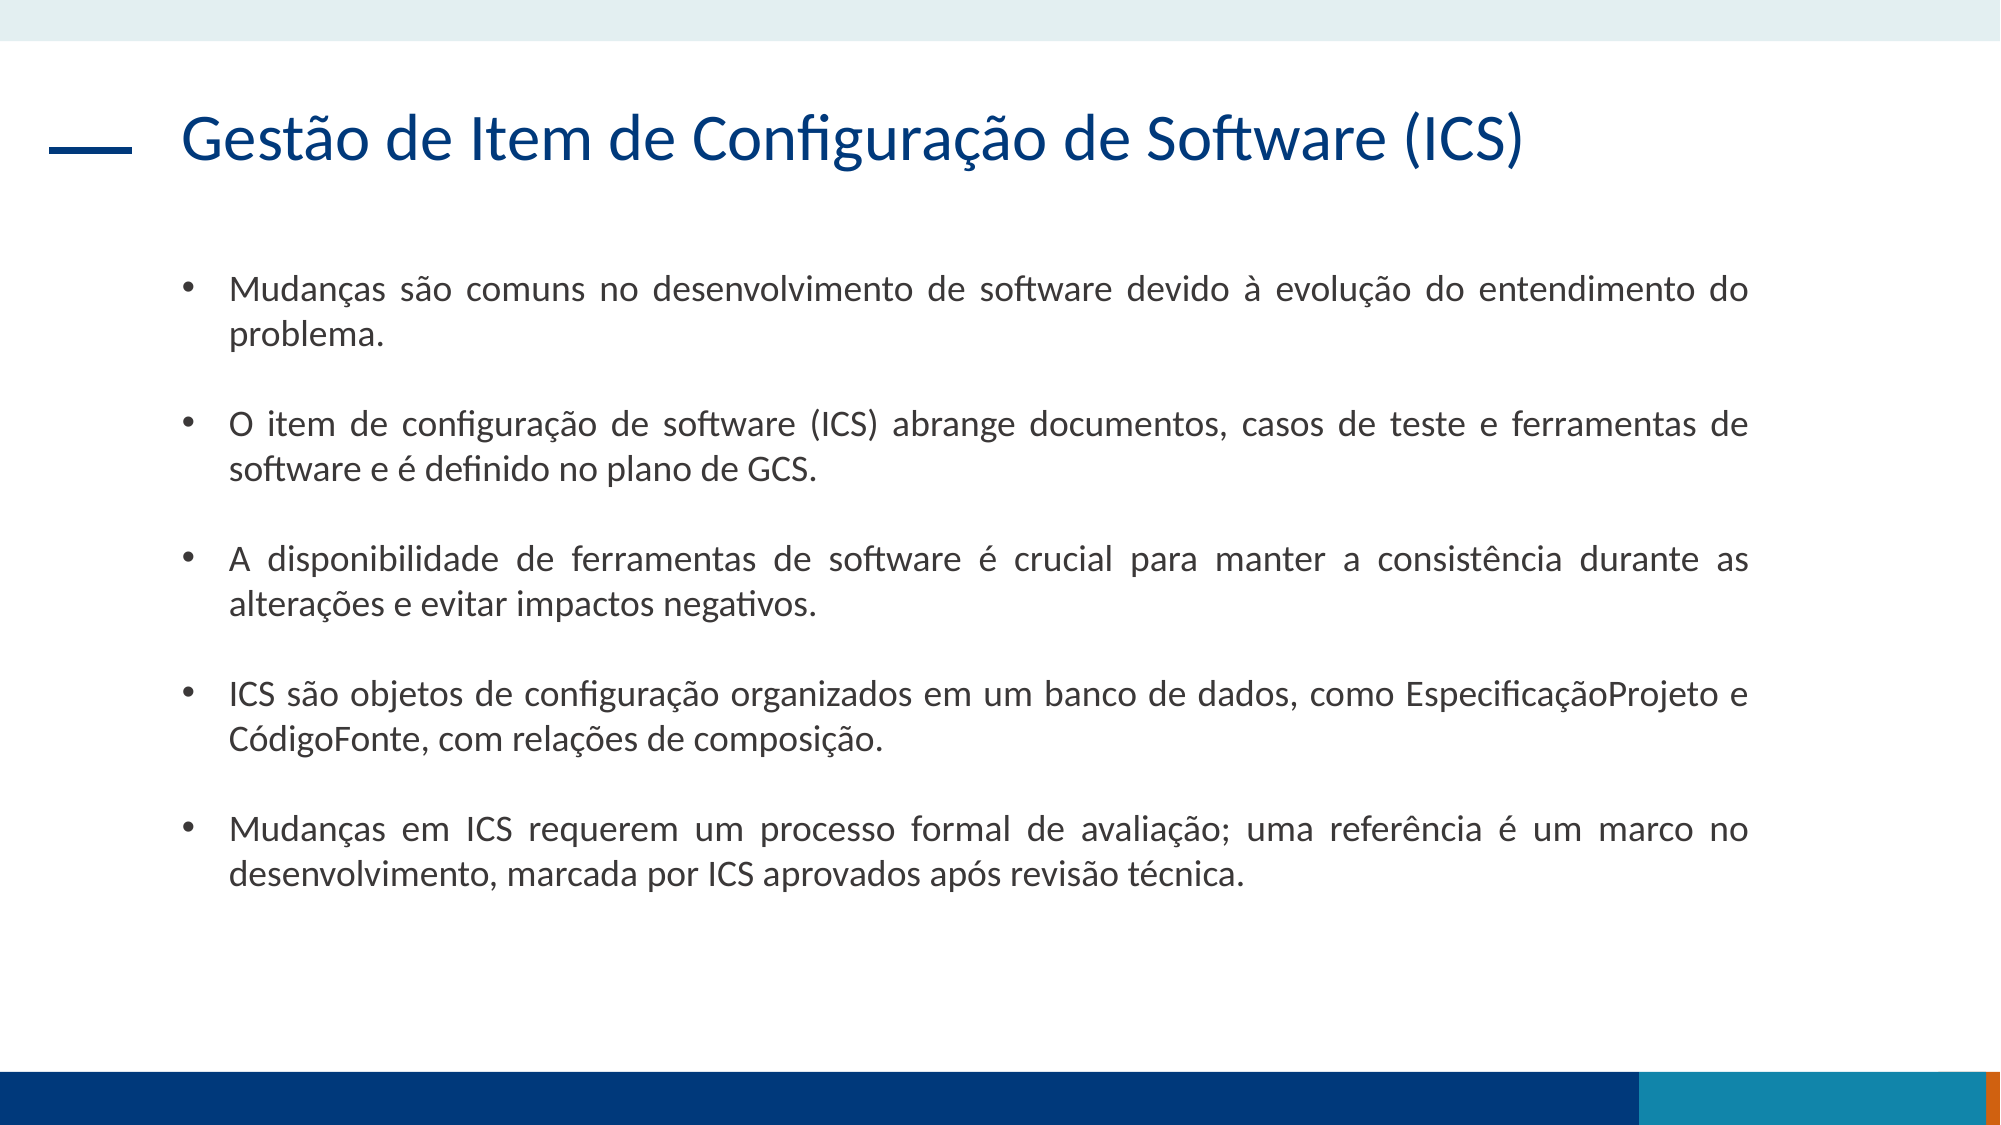

Gestão de Item de Configuração de Software (ICS)
Mudanças são comuns no desenvolvimento de software devido à evolução do entendimento do problema.

O item de configuração de software (ICS) abrange documentos, casos de teste e ferramentas de software e é definido no plano de GCS.

A disponibilidade de ferramentas de software é crucial para manter a consistência durante as alterações e evitar impactos negativos.

ICS são objetos de configuração organizados em um banco de dados, como EspecificaçãoProjeto e CódigoFonte, com relações de composição.

Mudanças em ICS requerem um processo formal de avaliação; uma referência é um marco no desenvolvimento, marcada por ICS aprovados após revisão técnica.